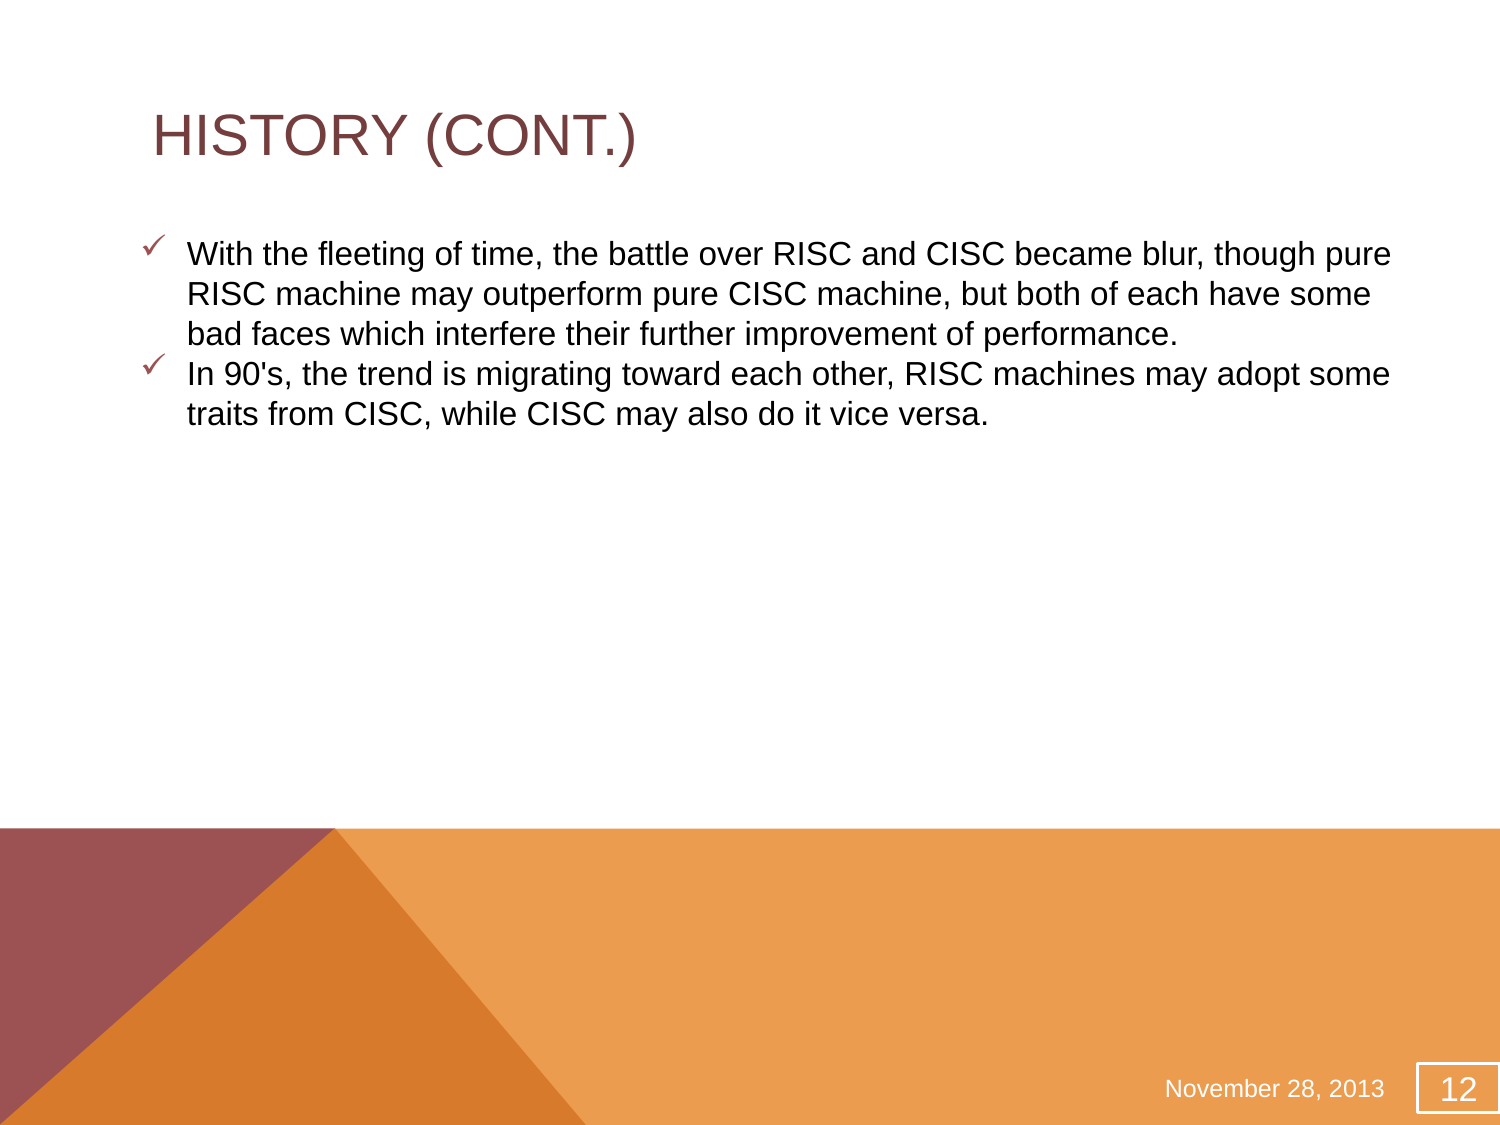

# History (cont.)
With the fleeting of time, the battle over RISC and CISC became blur, though pure RISC machine may outperform pure CISC machine, but both of each have some bad faces which interfere their further improvement of performance.
In 90's, the trend is migrating toward each other, RISC machines may adopt some traits from CISC, while CISC may also do it vice versa.
November 28, 2013
12